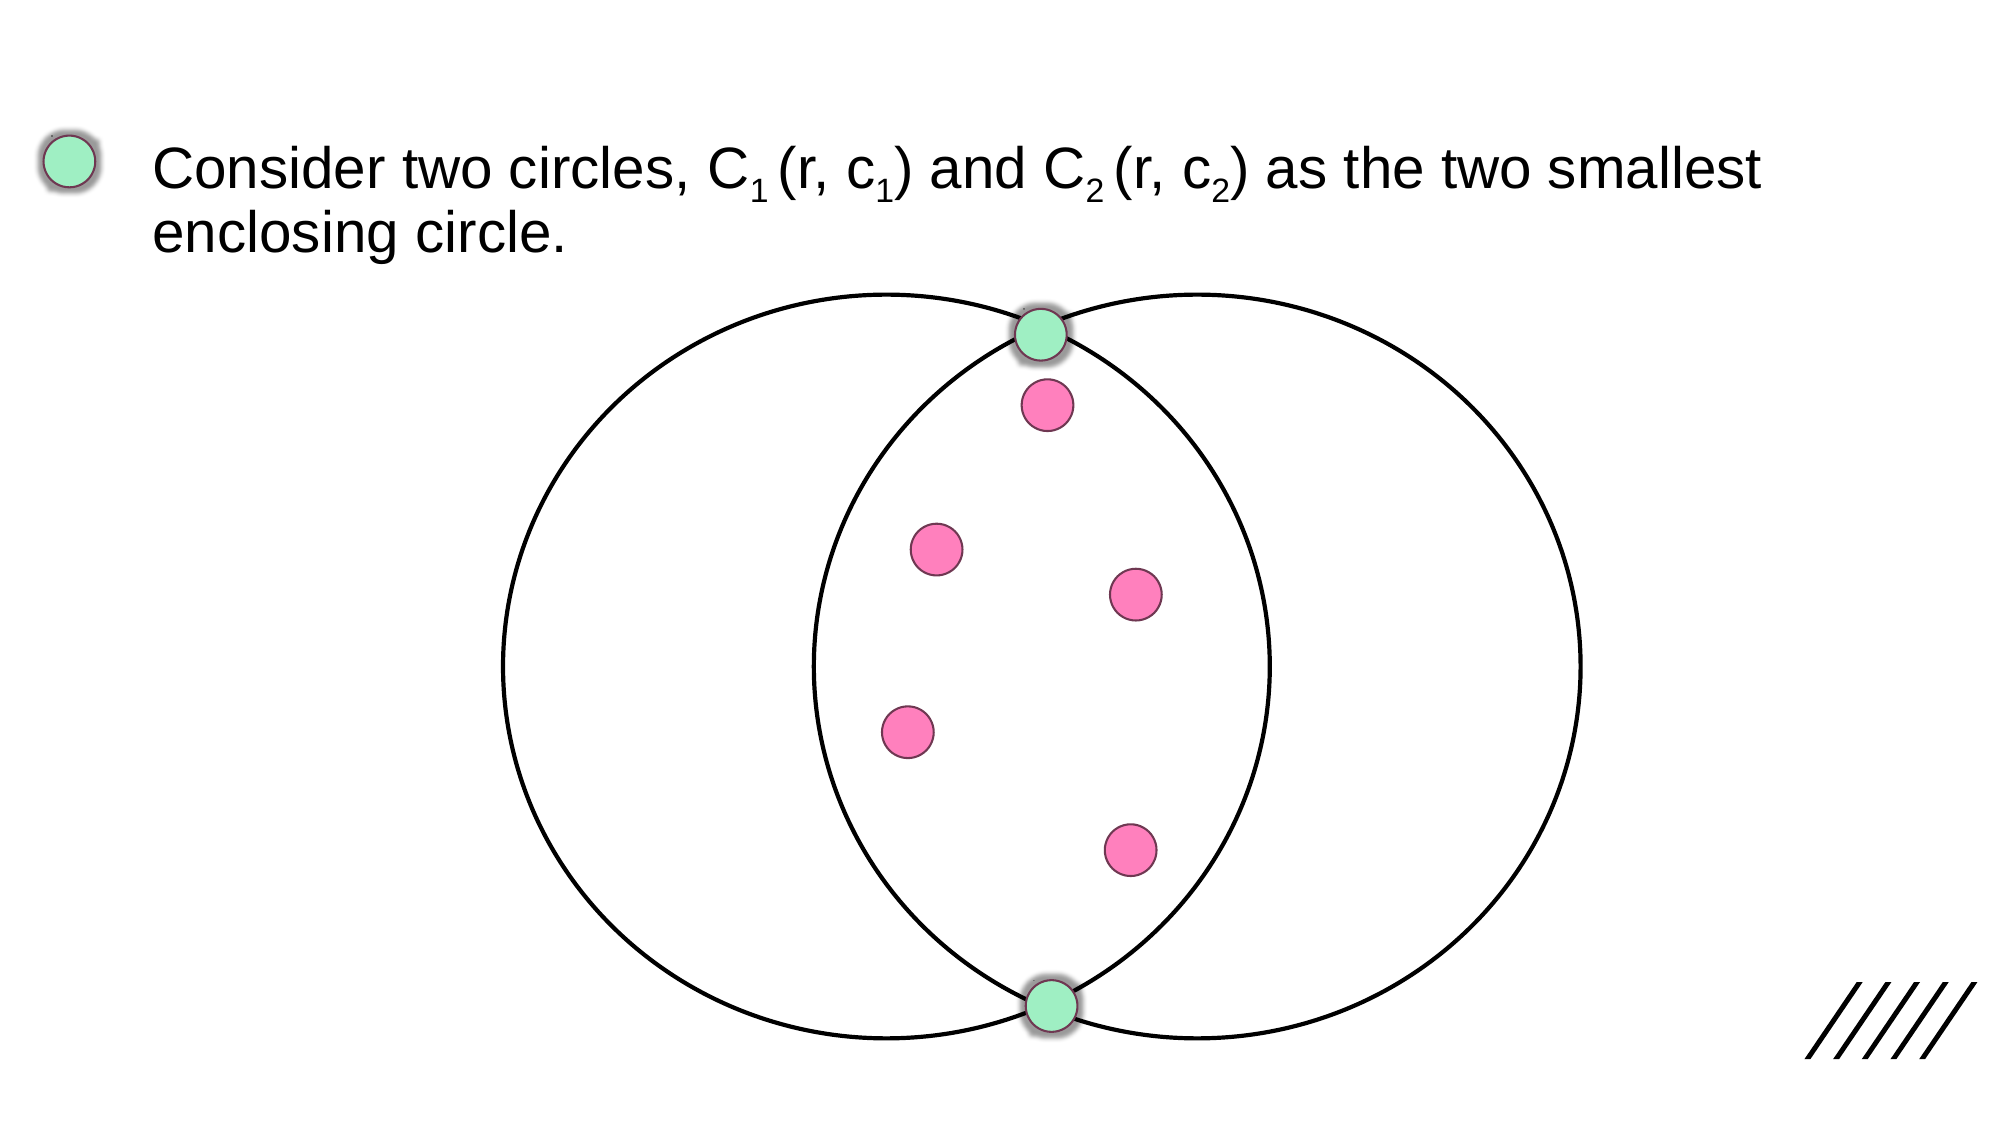

Consider two circles, C1 (r, c1) and C2 (r, c2) as the two smallest enclosing circle.